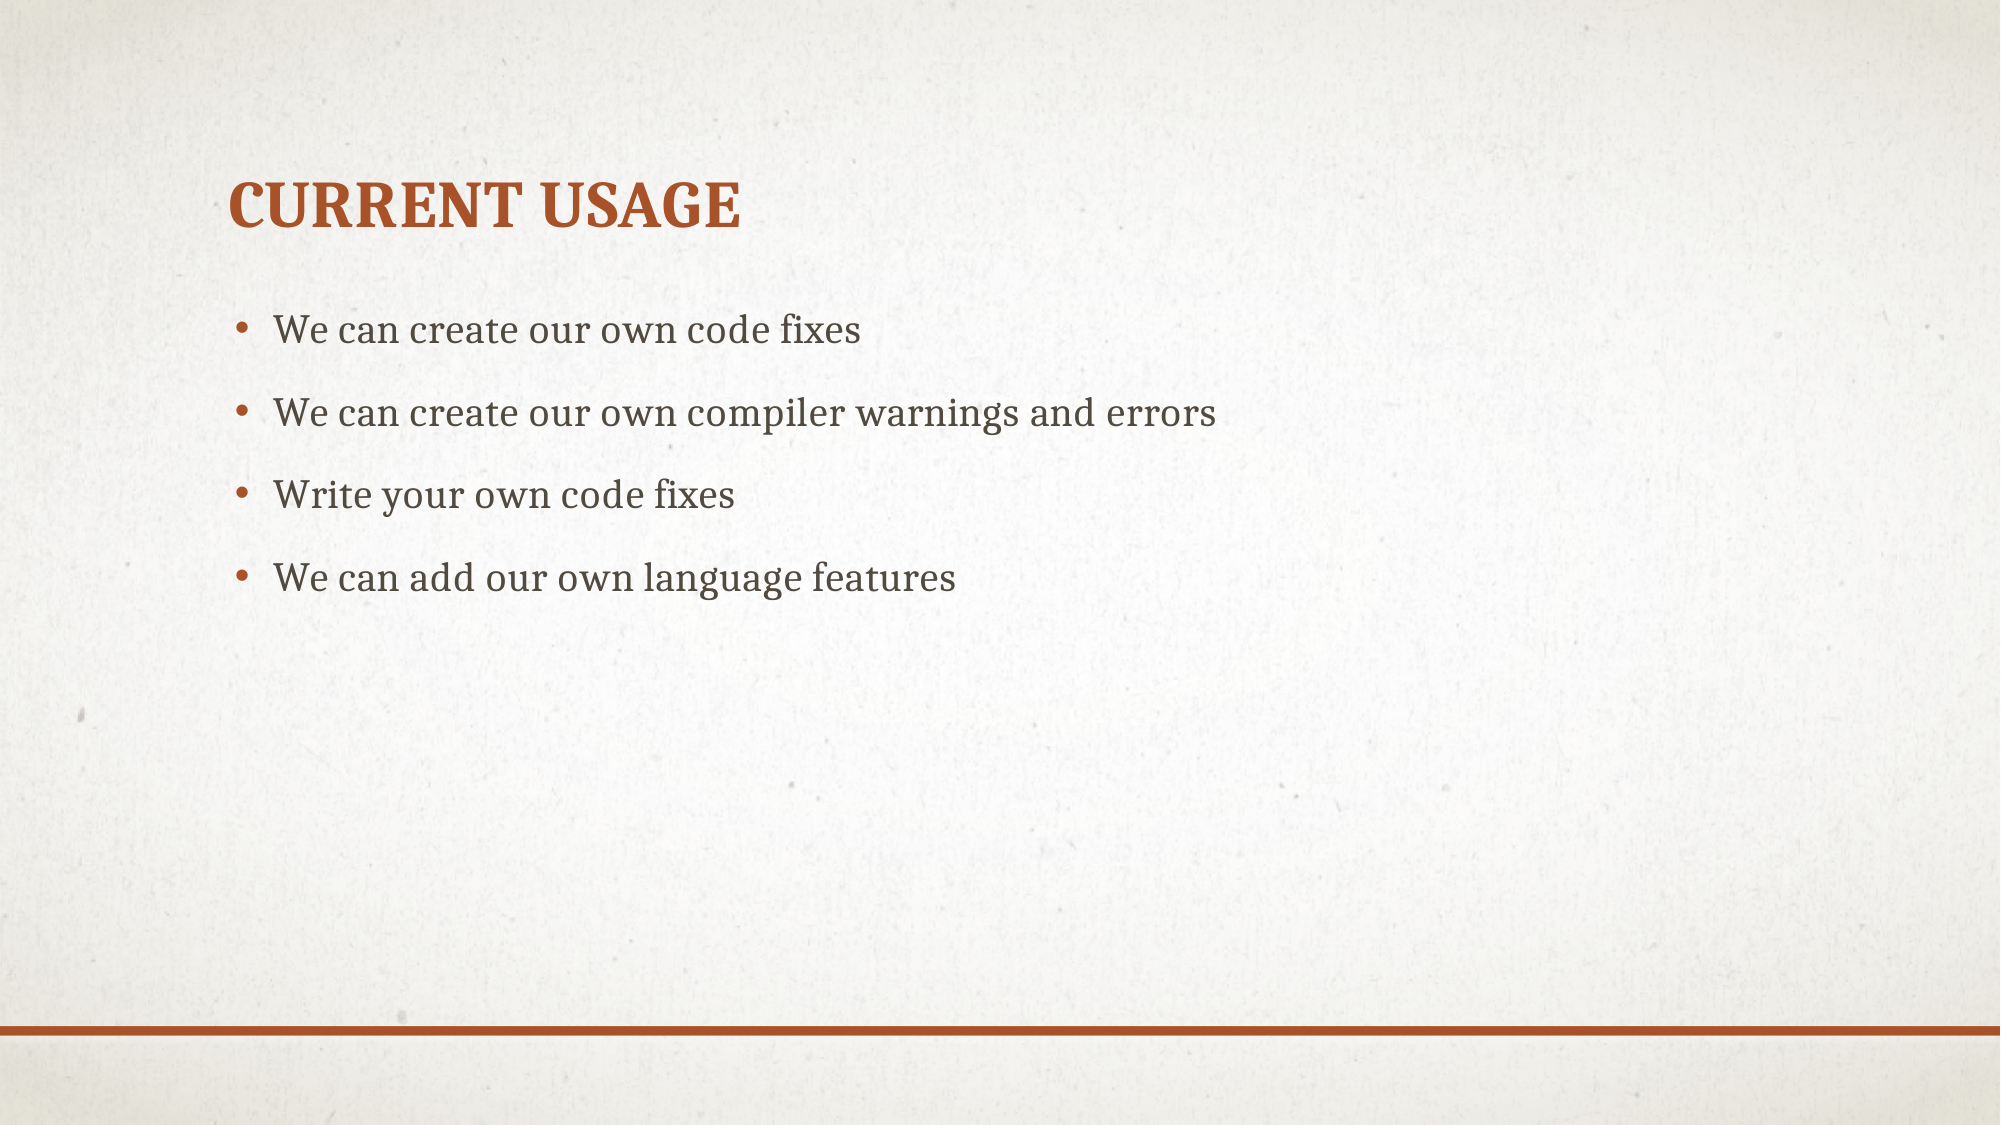

# Current Usage
We can create our own code fixes
We can create our own compiler warnings and errors
Write your own code fixes
We can add our own language features